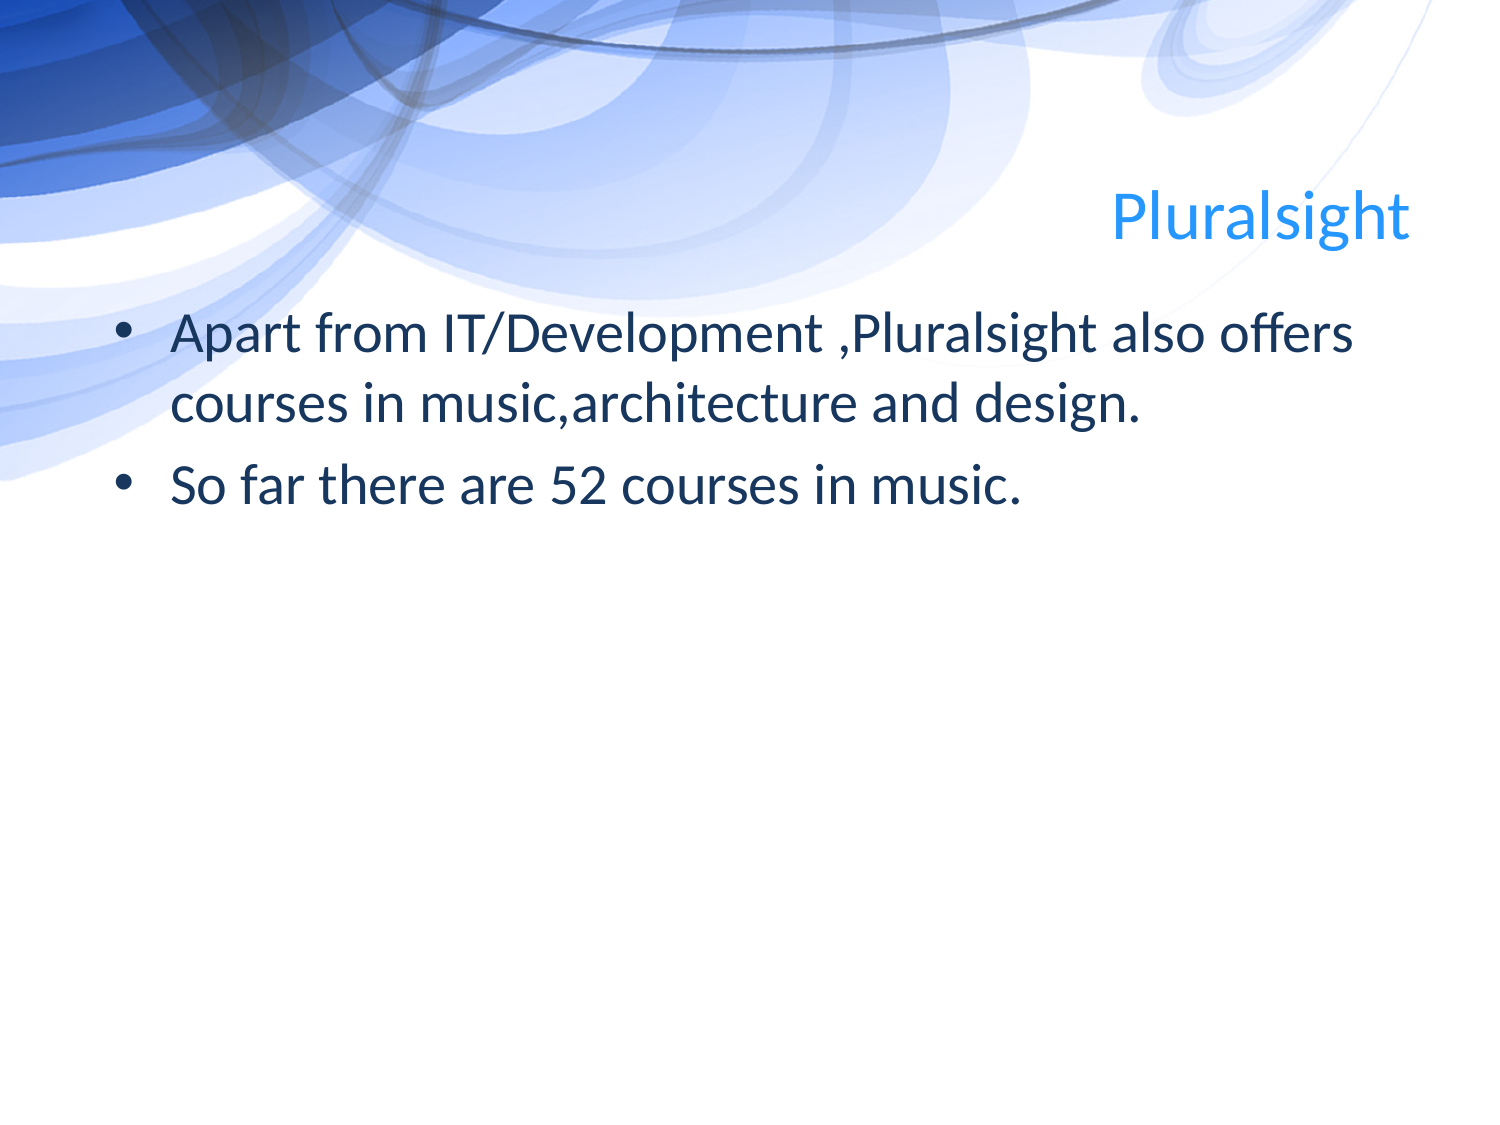

# Pluralsight
Apart from IT/Development ,Pluralsight also offers courses in music,architecture and design.
So far there are 52 courses in music.